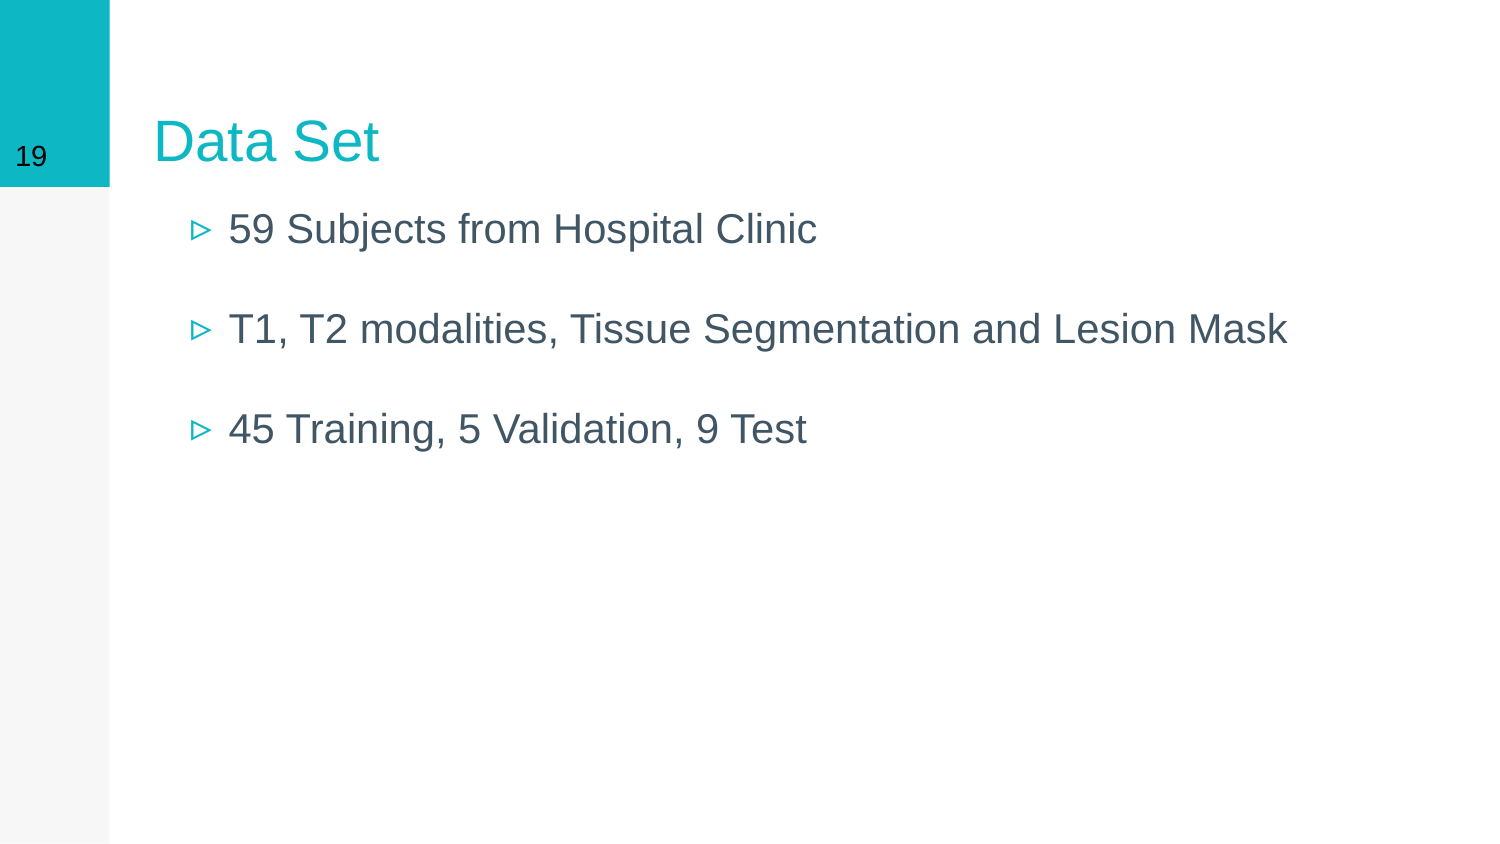

19
# Data Set
59 Subjects from Hospital Clinic

T1, T2 modalities, Tissue Segmentation and Lesion Mask

45 Training, 5 Validation, 9 Test